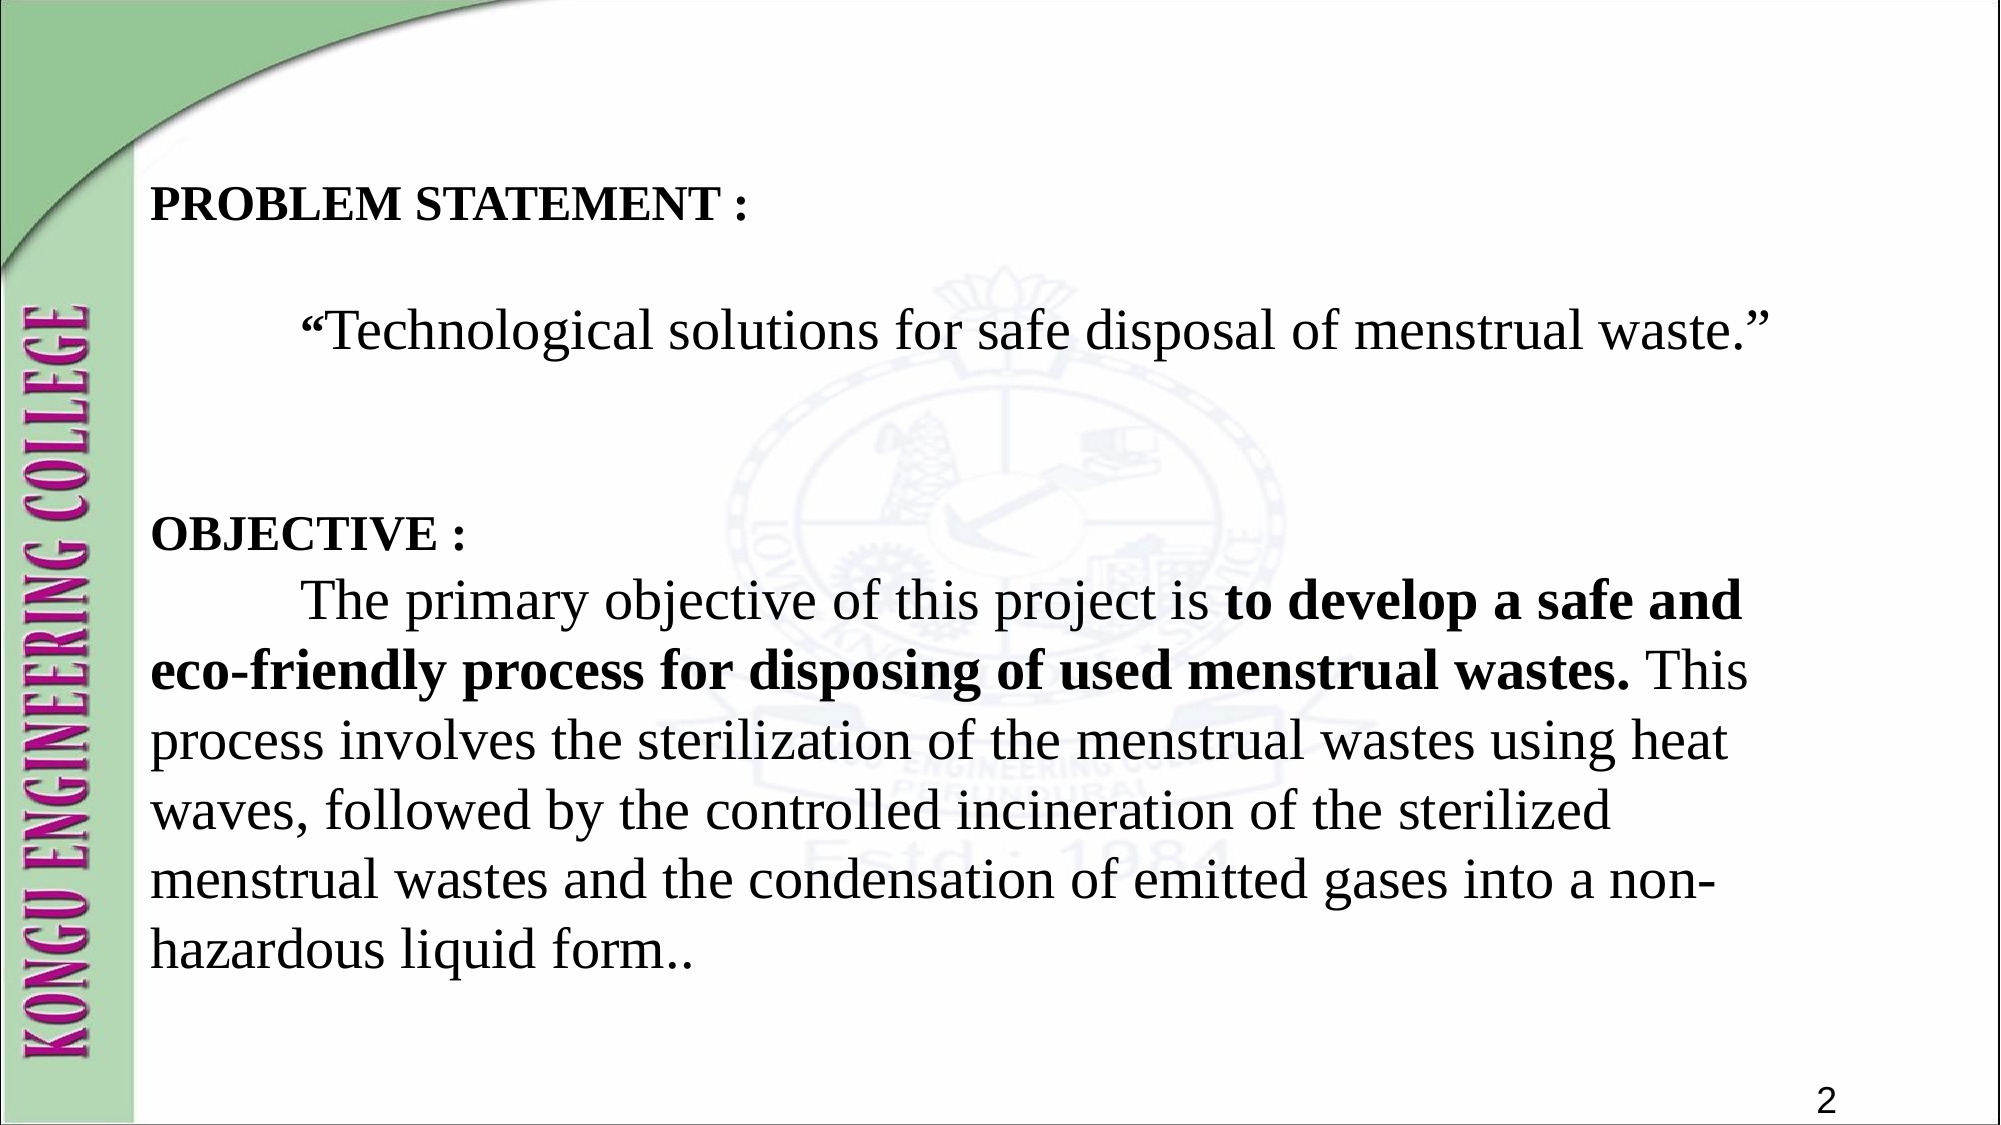

# PROBLEM STATEMENT : “Technological solutions for safe disposal of menstrual waste.” OBJECTIVE : The primary objective of this project is to develop a safe and eco-friendly process for disposing of used menstrual wastes. This process involves the sterilization of the menstrual wastes using heat waves, followed by the controlled incineration of the sterilized menstrual wastes and the condensation of emitted gases into a non-hazardous liquid form..

2